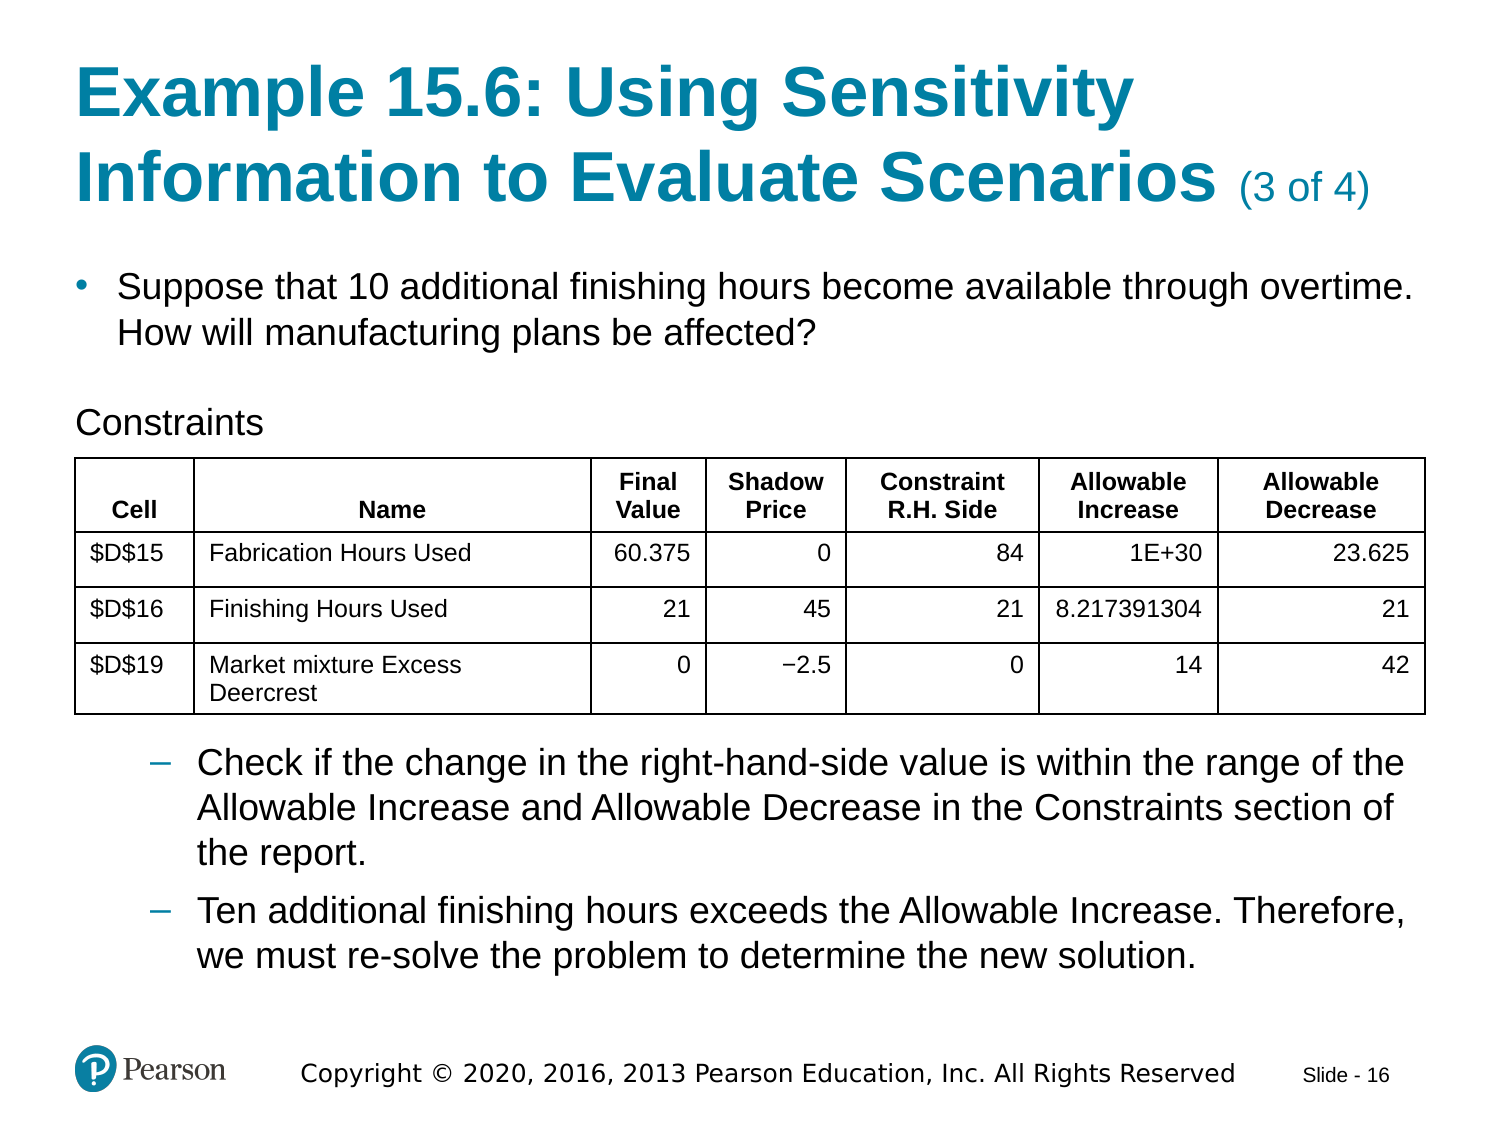

# Example 15.6: Using Sensitivity Information to Evaluate Scenarios (3 of 4)
Suppose that 10 additional finishing hours become available through overtime. How will manufacturing plans be affected?
Constraints
| Cell | Name | Final Value | Shadow Price | Constraint R.H. Side | Allowable Increase | Allowable Decrease |
| --- | --- | --- | --- | --- | --- | --- |
| $D$15 | Fabrication Hours Used | 60.375 | 0 | 84 | 1E+30 | 23.625 |
| $D$16 | Finishing Hours Used | 21 | 45 | 21 | 8.217391304 | 21 |
| $D$19 | Market mixture Excess Deercrest | 0 | −2.5 | 0 | 14 | 42 |
Check if the change in the right-hand-side value is within the range of the Allowable Increase and Allowable Decrease in the Constraints section of the report.
Ten additional finishing hours exceeds the Allowable Increase. Therefore, we must re-solve the problem to determine the new solution.